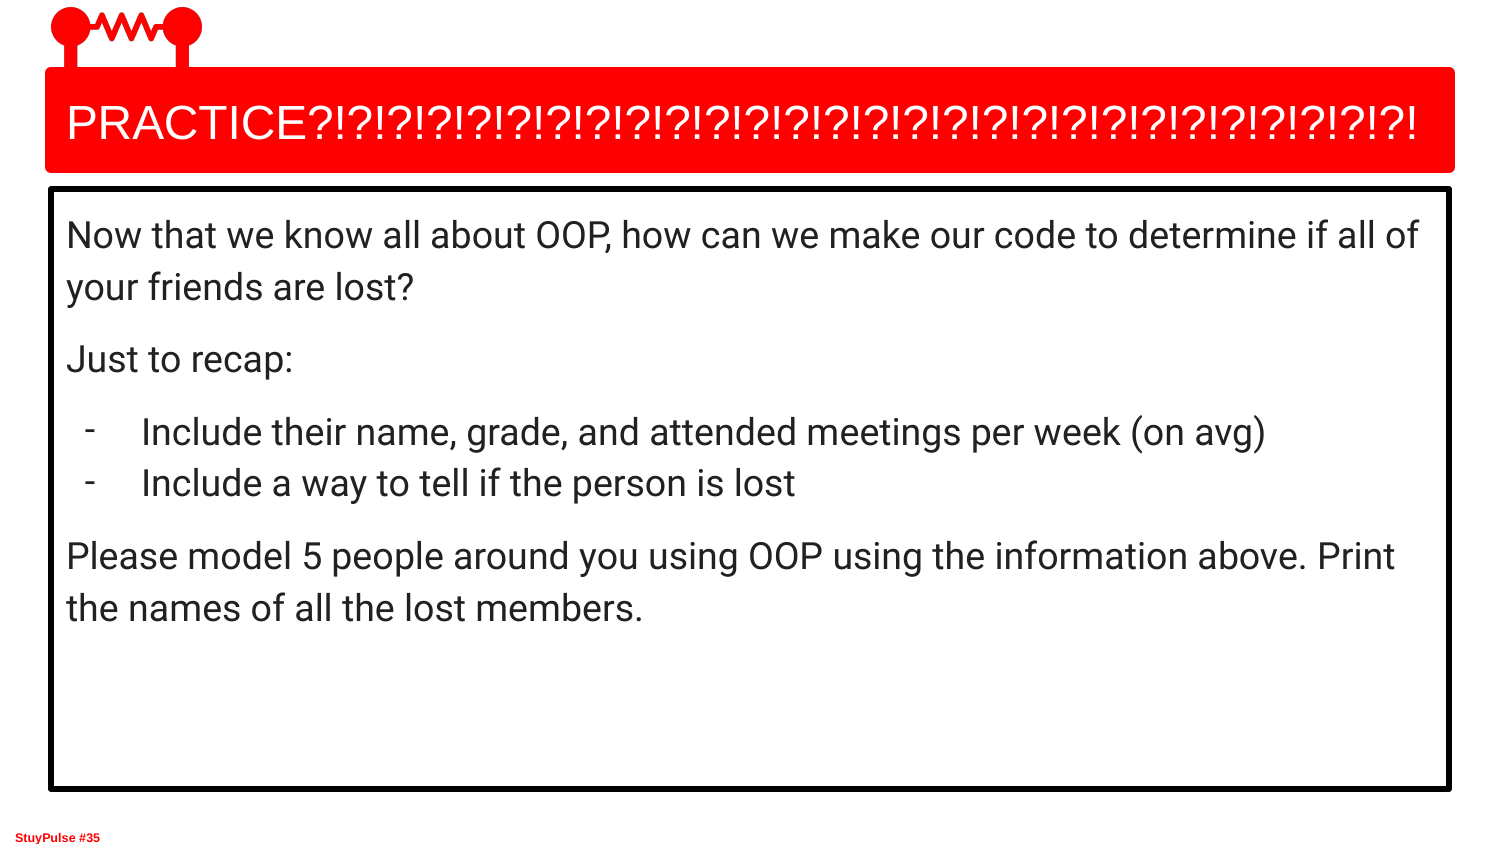

# PRACTICE?!?!?!?!?!?!?!?!?!?!?!?!?!?!?!?!?!?!?!?!?!?!?!?!?!?!?!?!
Now that we know all about OOP, how can we make our code to determine if all of your friends are lost?
Just to recap:
Include their name, grade, and attended meetings per week (on avg)
Include a way to tell if the person is lost
Please model 5 people around you using OOP using the information above. Print the names of all the lost members.